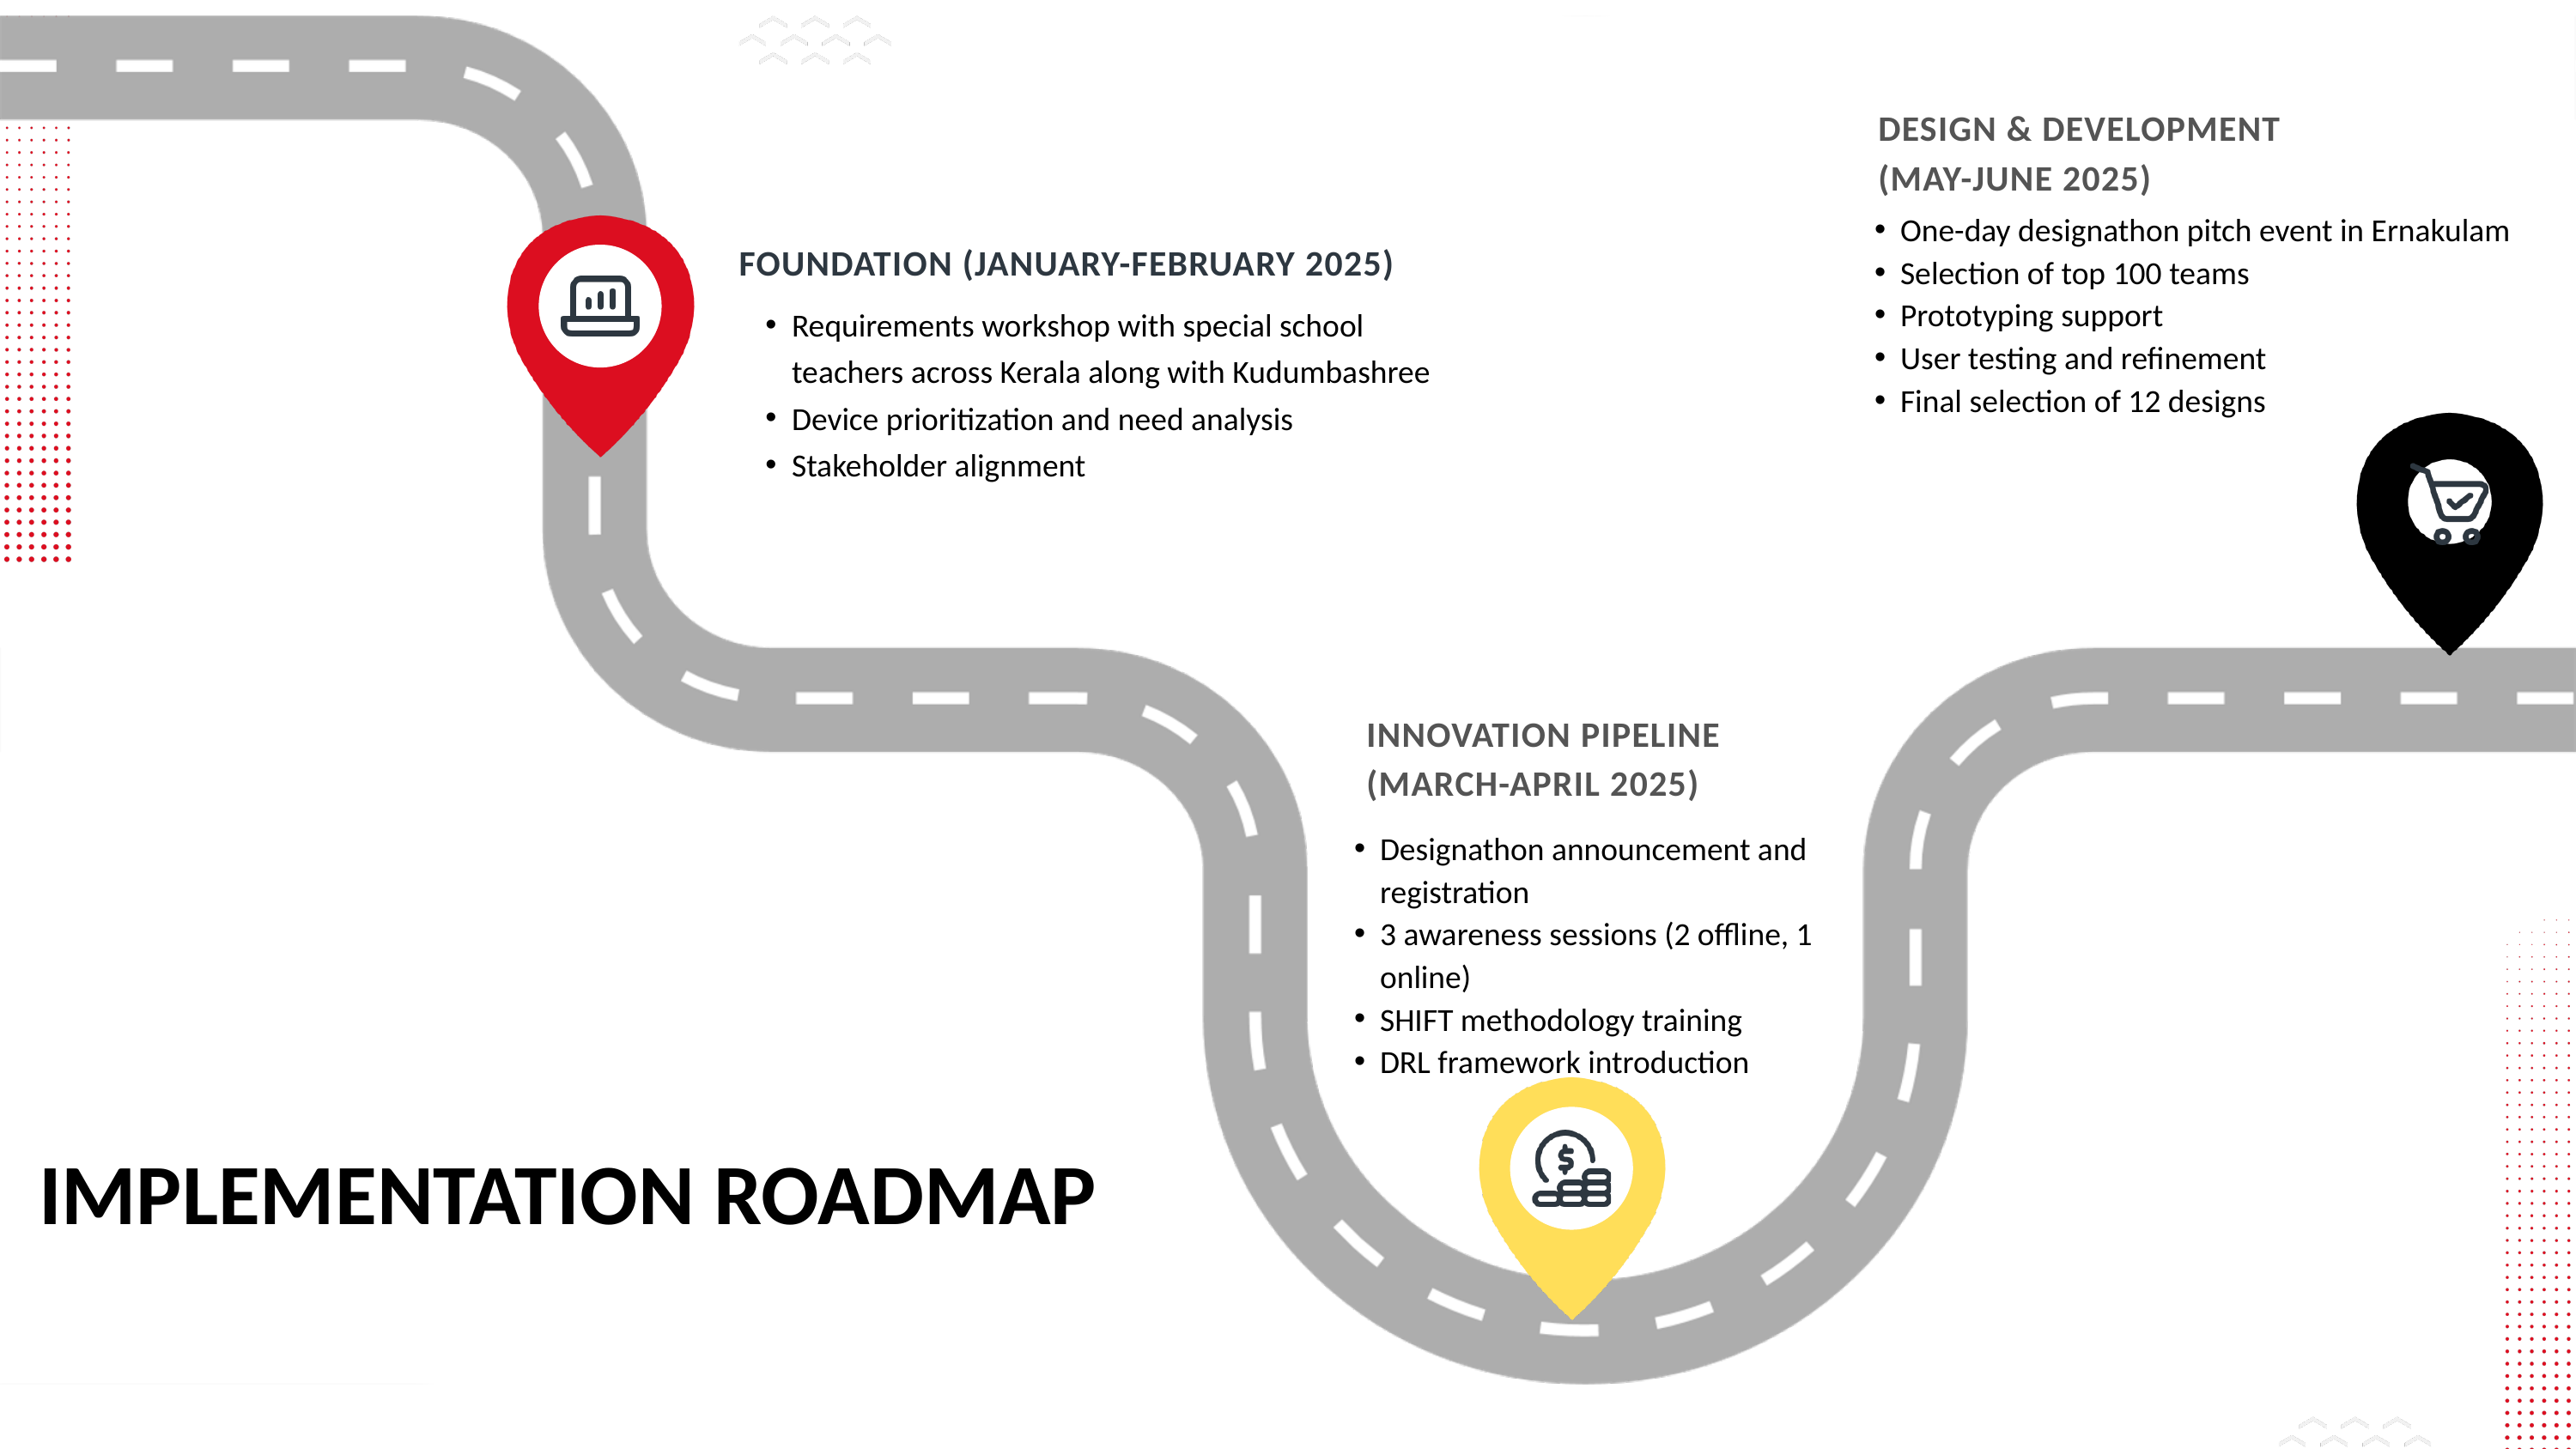

DESIGN & DEVELOPMENT (MAY-JUNE 2025)

One-day designathon pitch event in Ernakulam
Selection of top 100 teams
Prototyping support
User testing and refinement
Final selection of 12 designs

FOUNDATION (JANUARY-FEBRUARY 2025)

Requirements workshop with special school teachers across Kerala along with Kudumbashree
Device prioritization and need analysis
Stakeholder alignment

INNOVATION PIPELINE
(MARCH-APRIL 2025)
Designathon announcement and registration
3 awareness sessions (2 offline, 1 online)
SHIFT methodology training
DRL framework introduction

IMPLEMENTATION ROADMAP